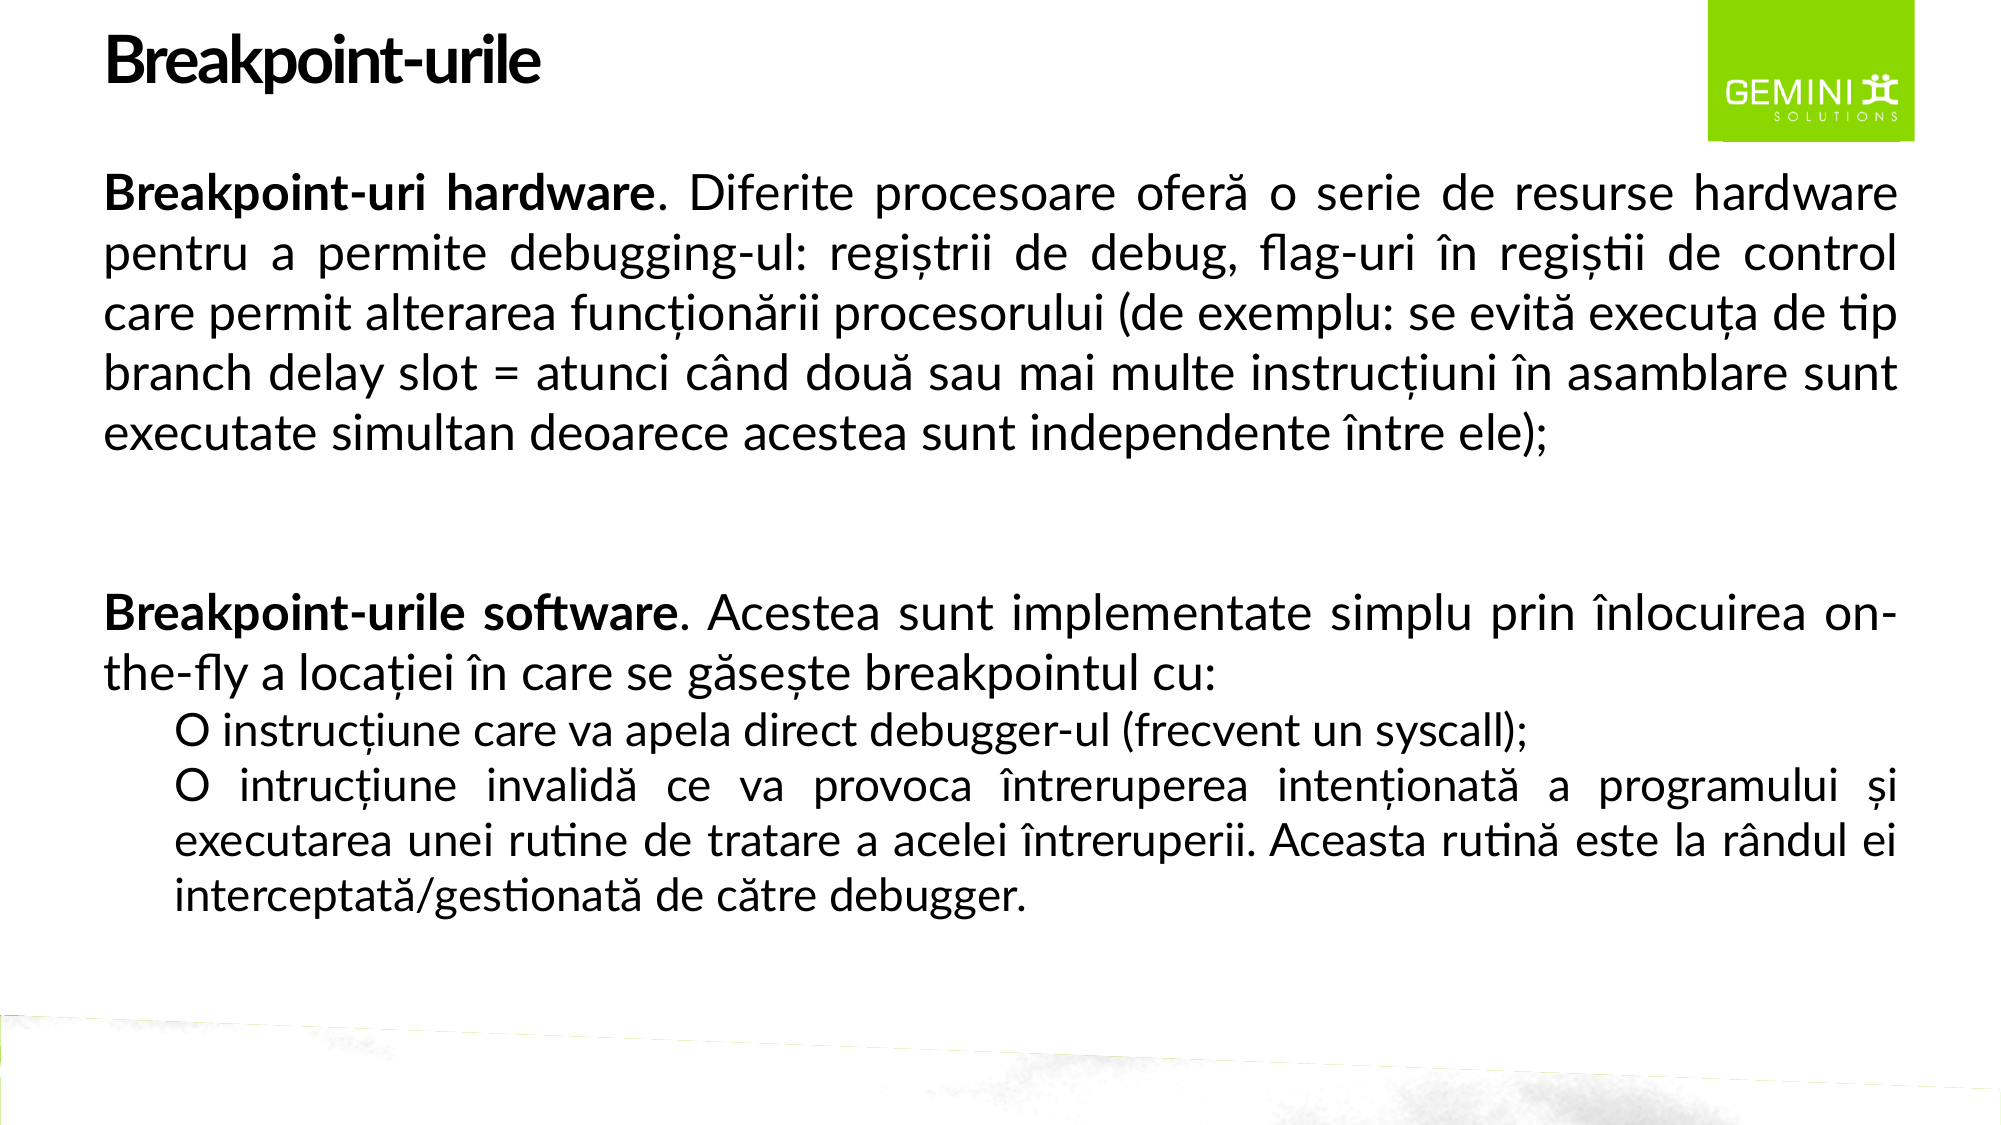

Breakpoint-urile

Breakpoint-uri hardware. Diferite procesoare oferă o serie de resurse hardware pentru a permite debugging-ul: regiștrii de debug, flag-uri în regiștii de control care permit alterarea funcționării procesorului (de exemplu: se evită execuța de tip branch delay slot = atunci când două sau mai multe instrucțiuni în asamblare sunt executate simultan deoarece acestea sunt independente între ele);

Breakpoint-urile software. Acestea sunt implementate simplu prin înlocuirea on-the-fly a locației în care se găsește breakpointul cu:
O instrucțiune care va apela direct debugger-ul (frecvent un syscall);
O intrucțiune invalidă ce va provoca întreruperea intenționată a programului și executarea unei rutine de tratare a acelei întreruperii. Aceasta rutină este la rândul ei interceptată/gestionată de către debugger.
GEMINI SOLUTIONS – MAKING SOFTWARE HAPPEN